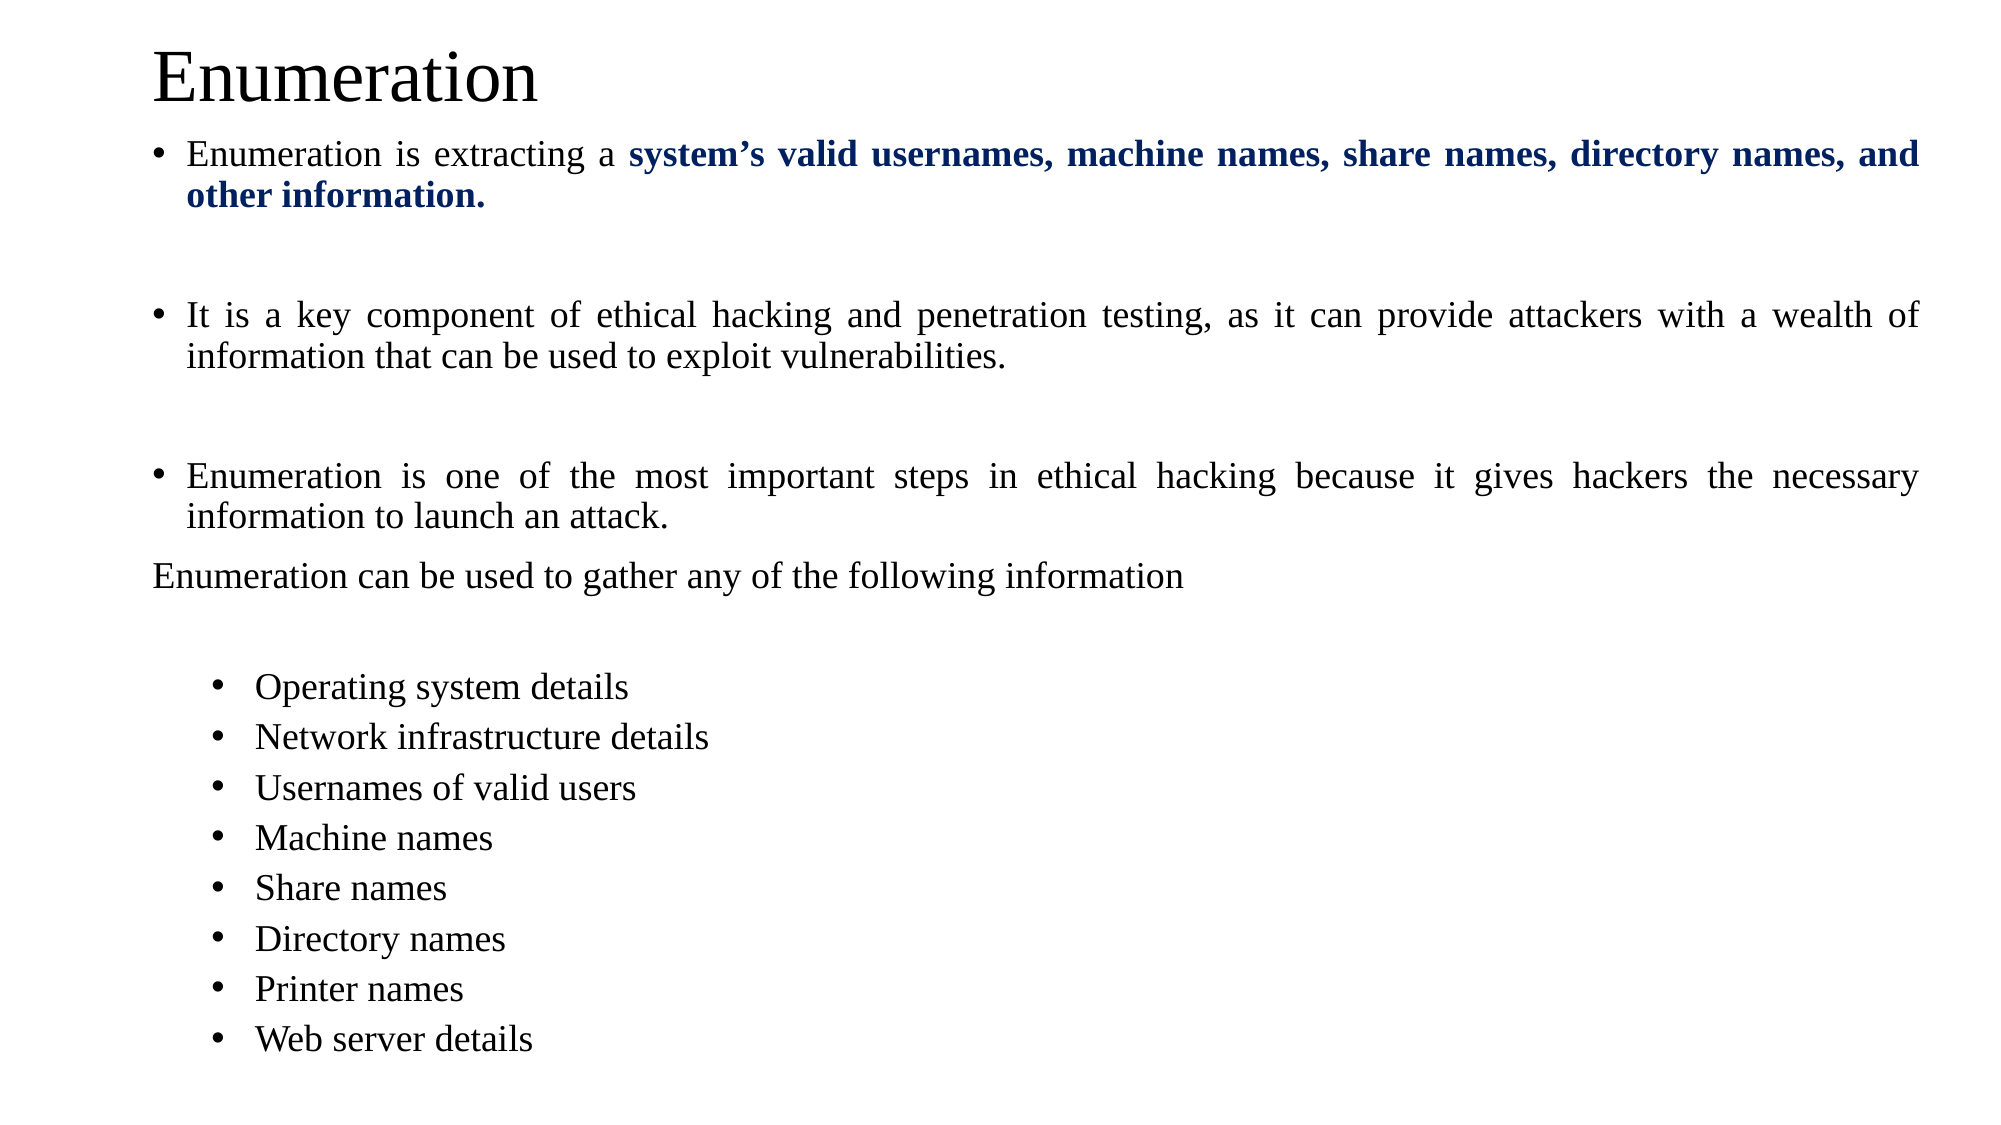

# Enumeration
Enumeration is extracting a system’s valid usernames, machine names, share names, directory names, and other information.

It is a key component of ethical hacking and penetration testing, as it can provide attackers with a wealth of information that can be used to exploit vulnerabilities.

Enumeration is one of the most important steps in ethical hacking because it gives hackers the necessary information to launch an attack.
Enumeration can be used to gather any of the following information

Operating system details
Network infrastructure details
Usernames of valid users
Machine names
Share names
Directory names
Printer names
Web server details